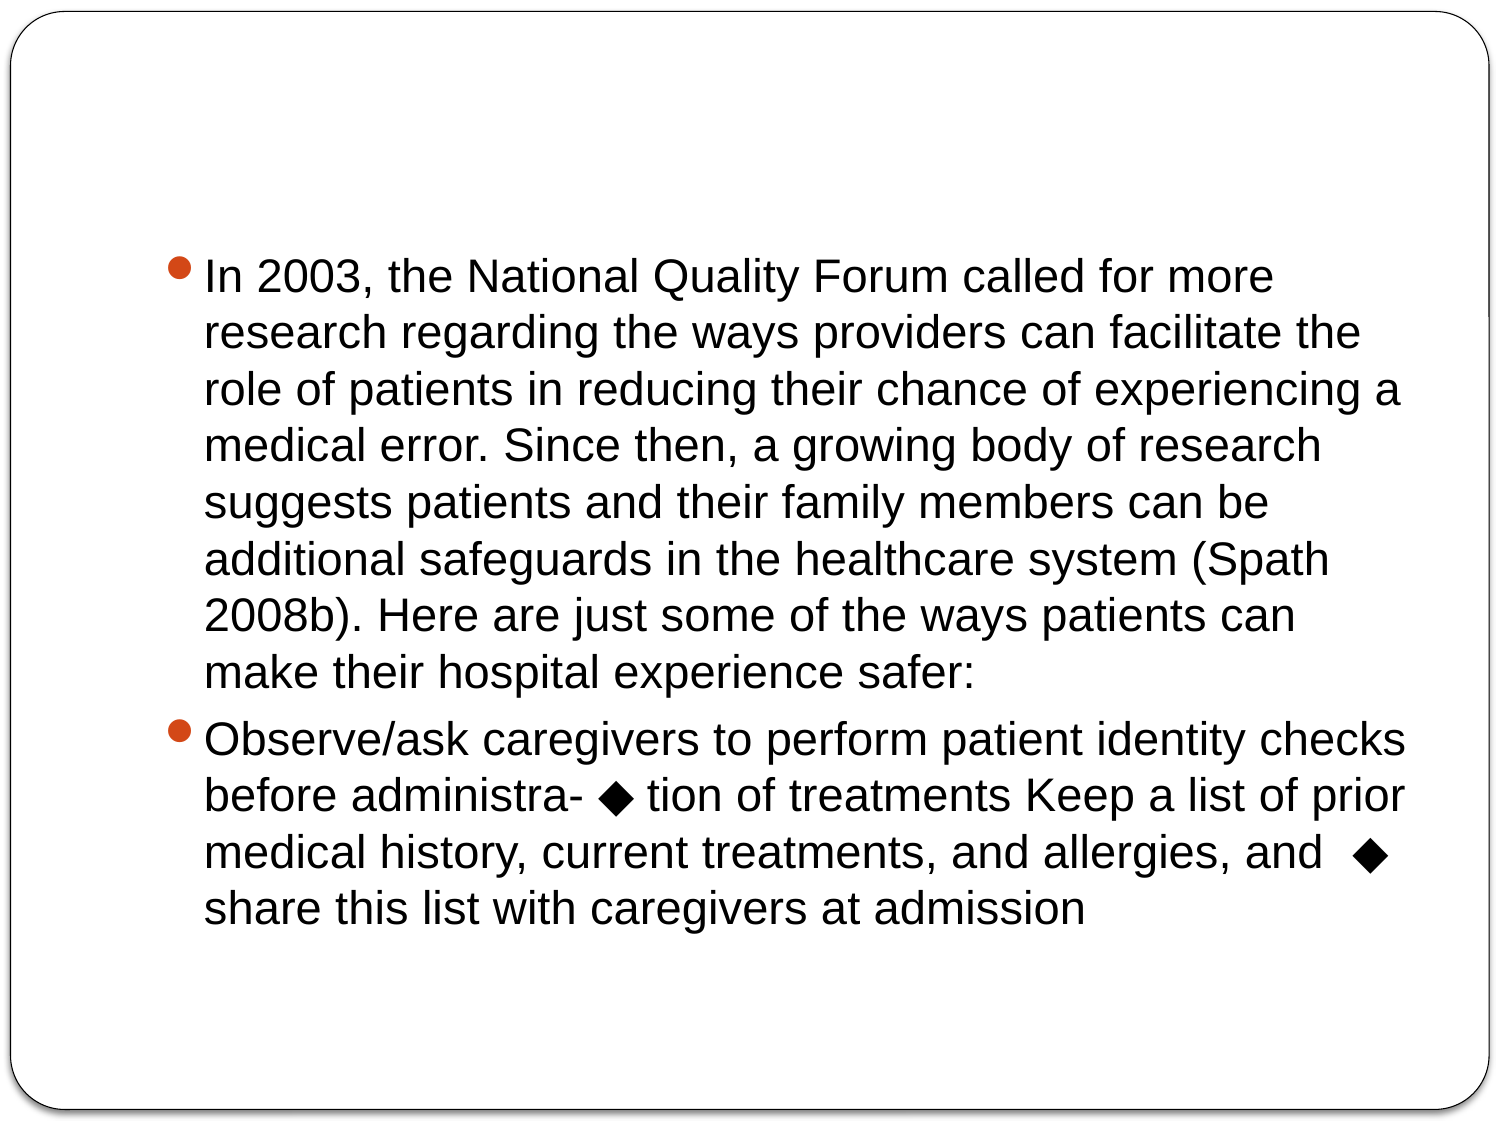

#
In 2003, the National Quality Forum called for more research regarding the ways providers can facilitate the role of patients in reducing their chance of experiencing a medical error. Since then, a growing body of research suggests patients and their family members can be additional safeguards in the healthcare system (Spath 2008b). Here are just some of the ways patients can make their hospital experience safer:
Observe/ask caregivers to perform patient identity checks before administra- ◆ tion of treatments Keep a list of prior medical history, current treatments, and allergies, and  ◆ share this list with caregivers at admission